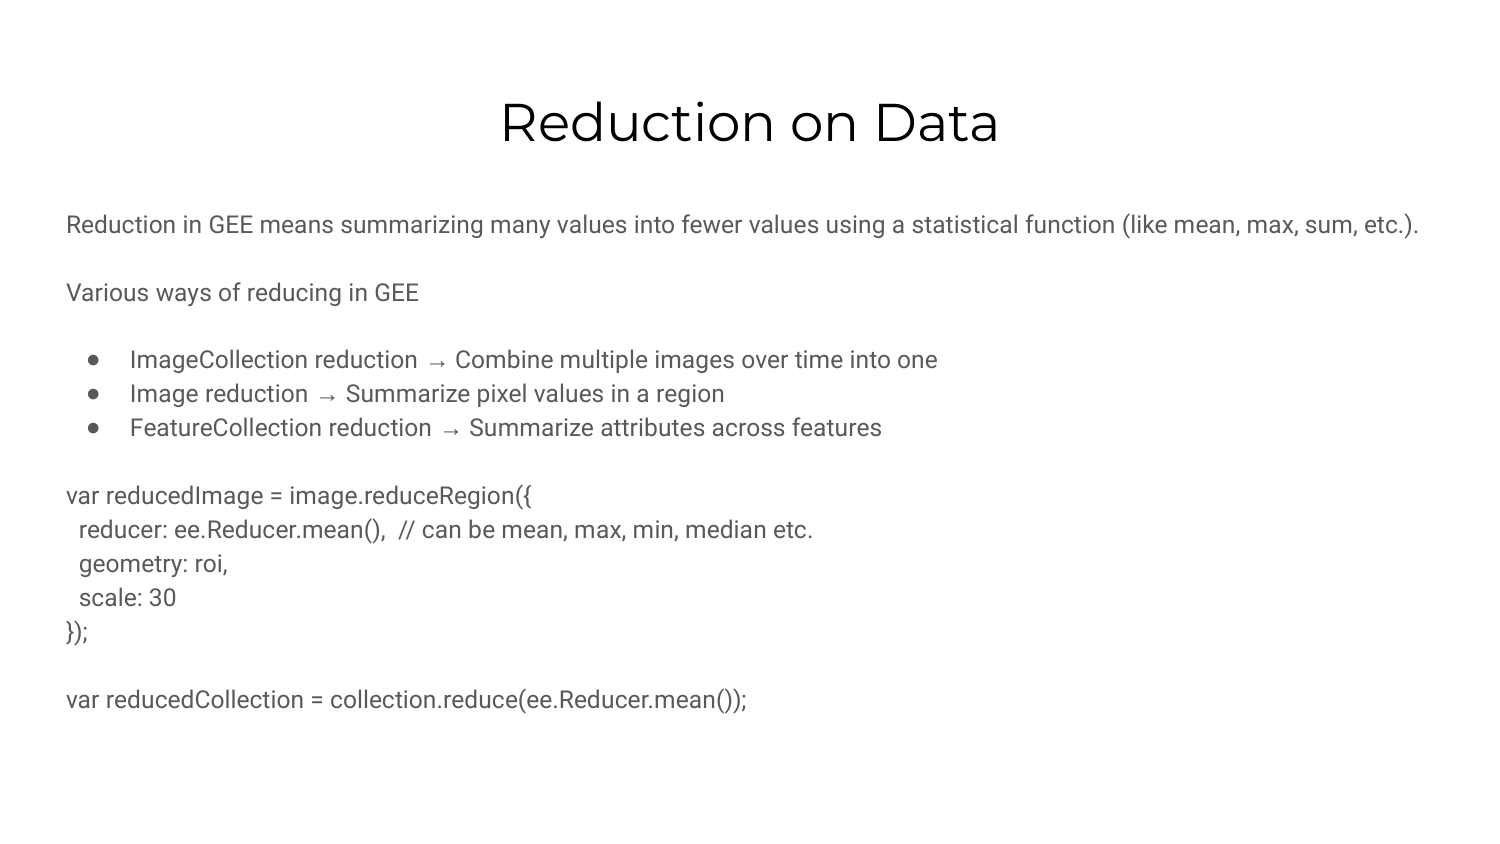

# Reduction on Data

Reduction in GEE means summarizing many values into fewer values using a statistical function (like mean, max, sum, etc.).

Various ways of reducing in GEE

ImageCollection reduction → Combine multiple images over time into one
Image reduction → Summarize pixel values in a region
FeatureCollection reduction → Summarize attributes across features

var reducedImage = image.reduceRegion({
  reducer: ee.Reducer.mean(),  // can be mean, max, min, median etc.
  geometry: roi,
  scale: 30
});

var reducedCollection = collection.reduce(ee.Reducer.mean());